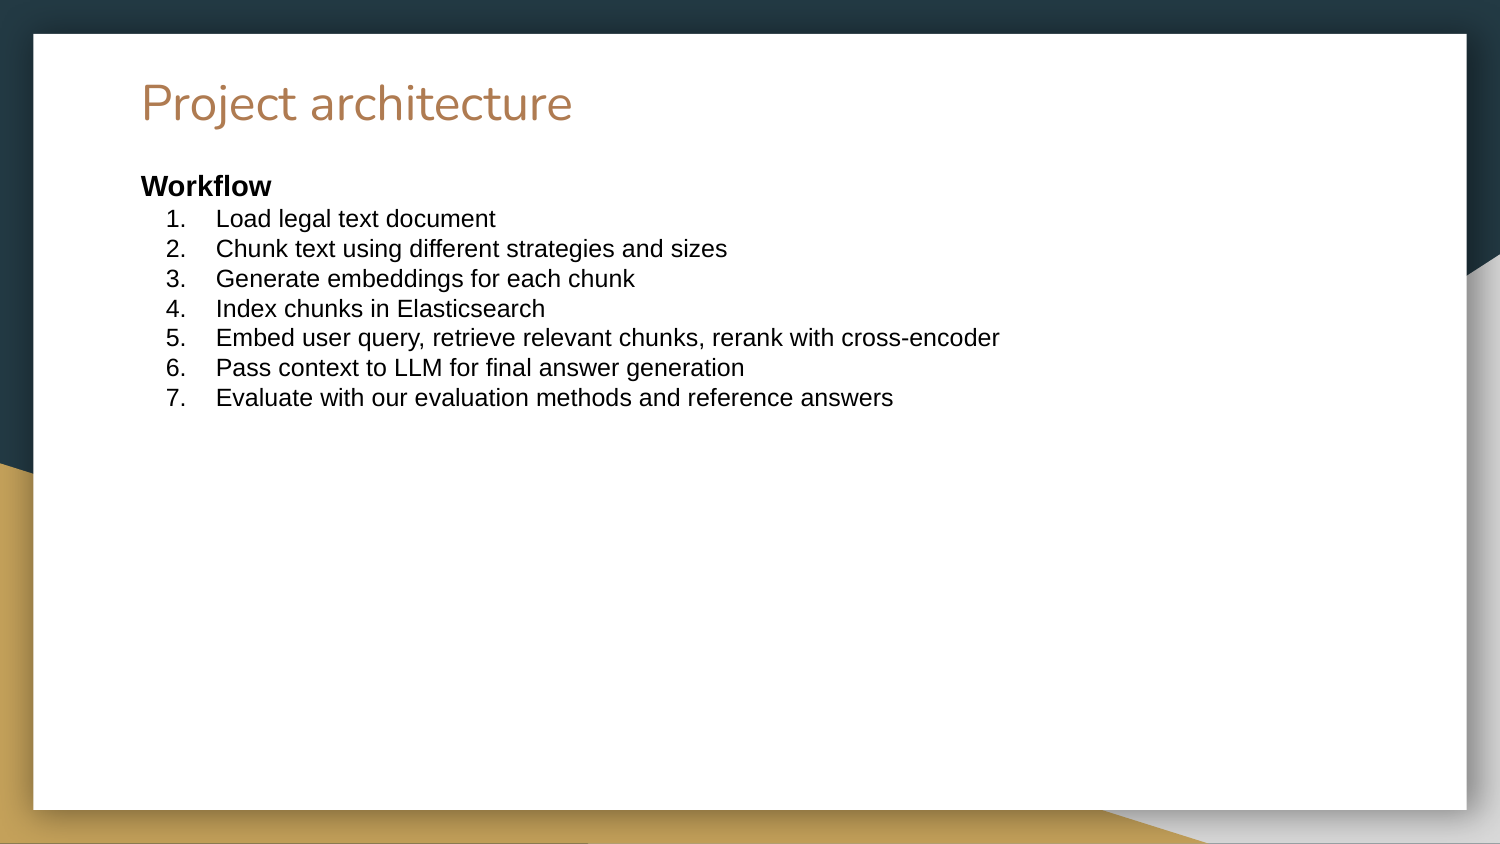

# Project architecture
Workflow
Load legal text document
Chunk text using different strategies and sizes
Generate embeddings for each chunk
Index chunks in Elasticsearch
Embed user query, retrieve relevant chunks, rerank with cross-encoder
Pass context to LLM for final answer generation
Evaluate with our evaluation methods and reference answers